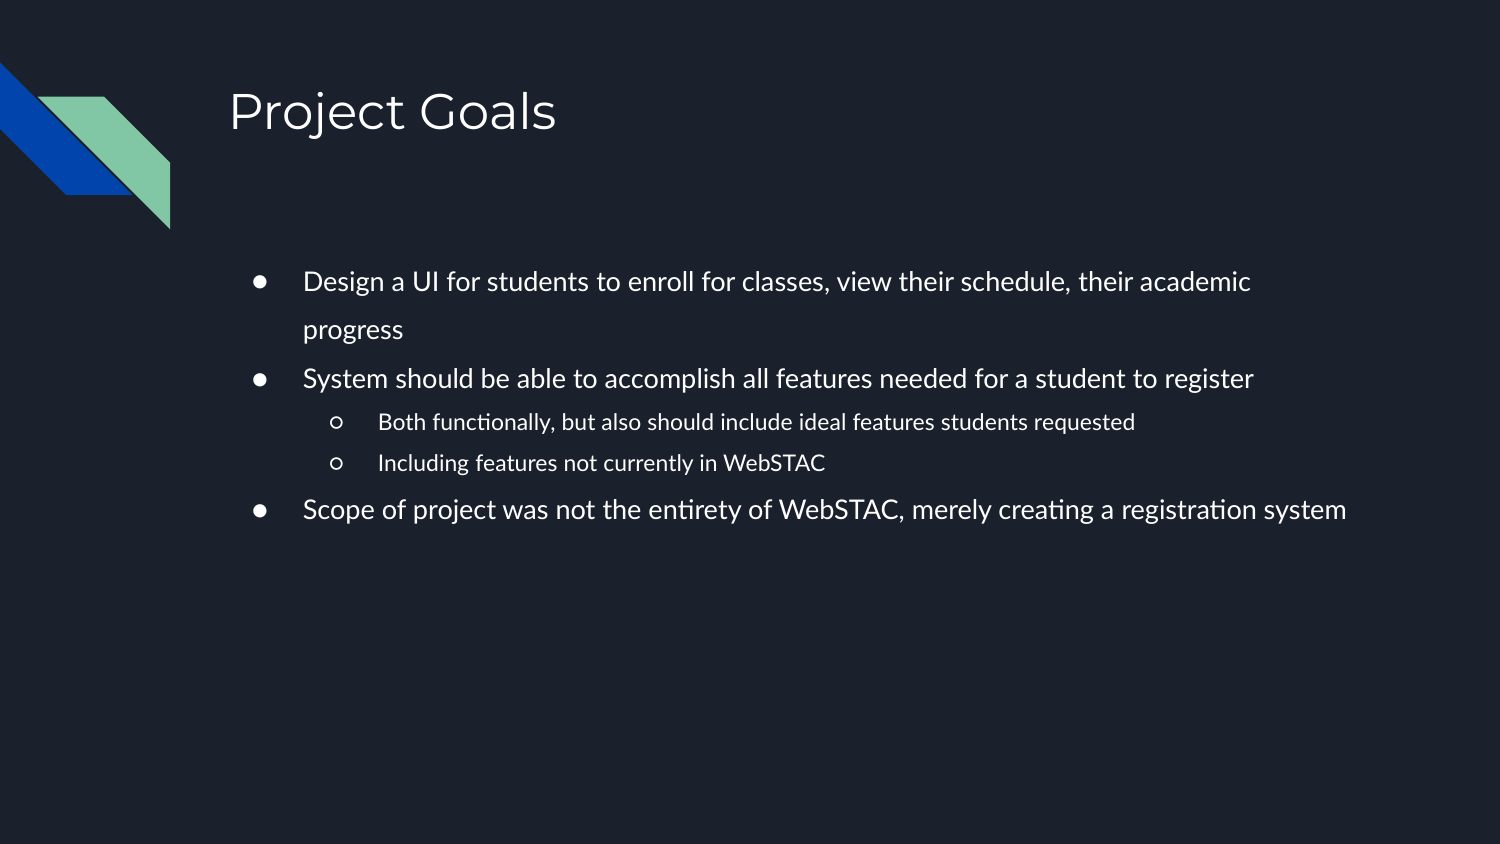

# Project Goals
Design a UI for students to enroll for classes, view their schedule, their academic progress
System should be able to accomplish all features needed for a student to register
Both functionally, but also should include ideal features students requested
Including features not currently in WebSTAC
Scope of project was not the entirety of WebSTAC, merely creating a registration system